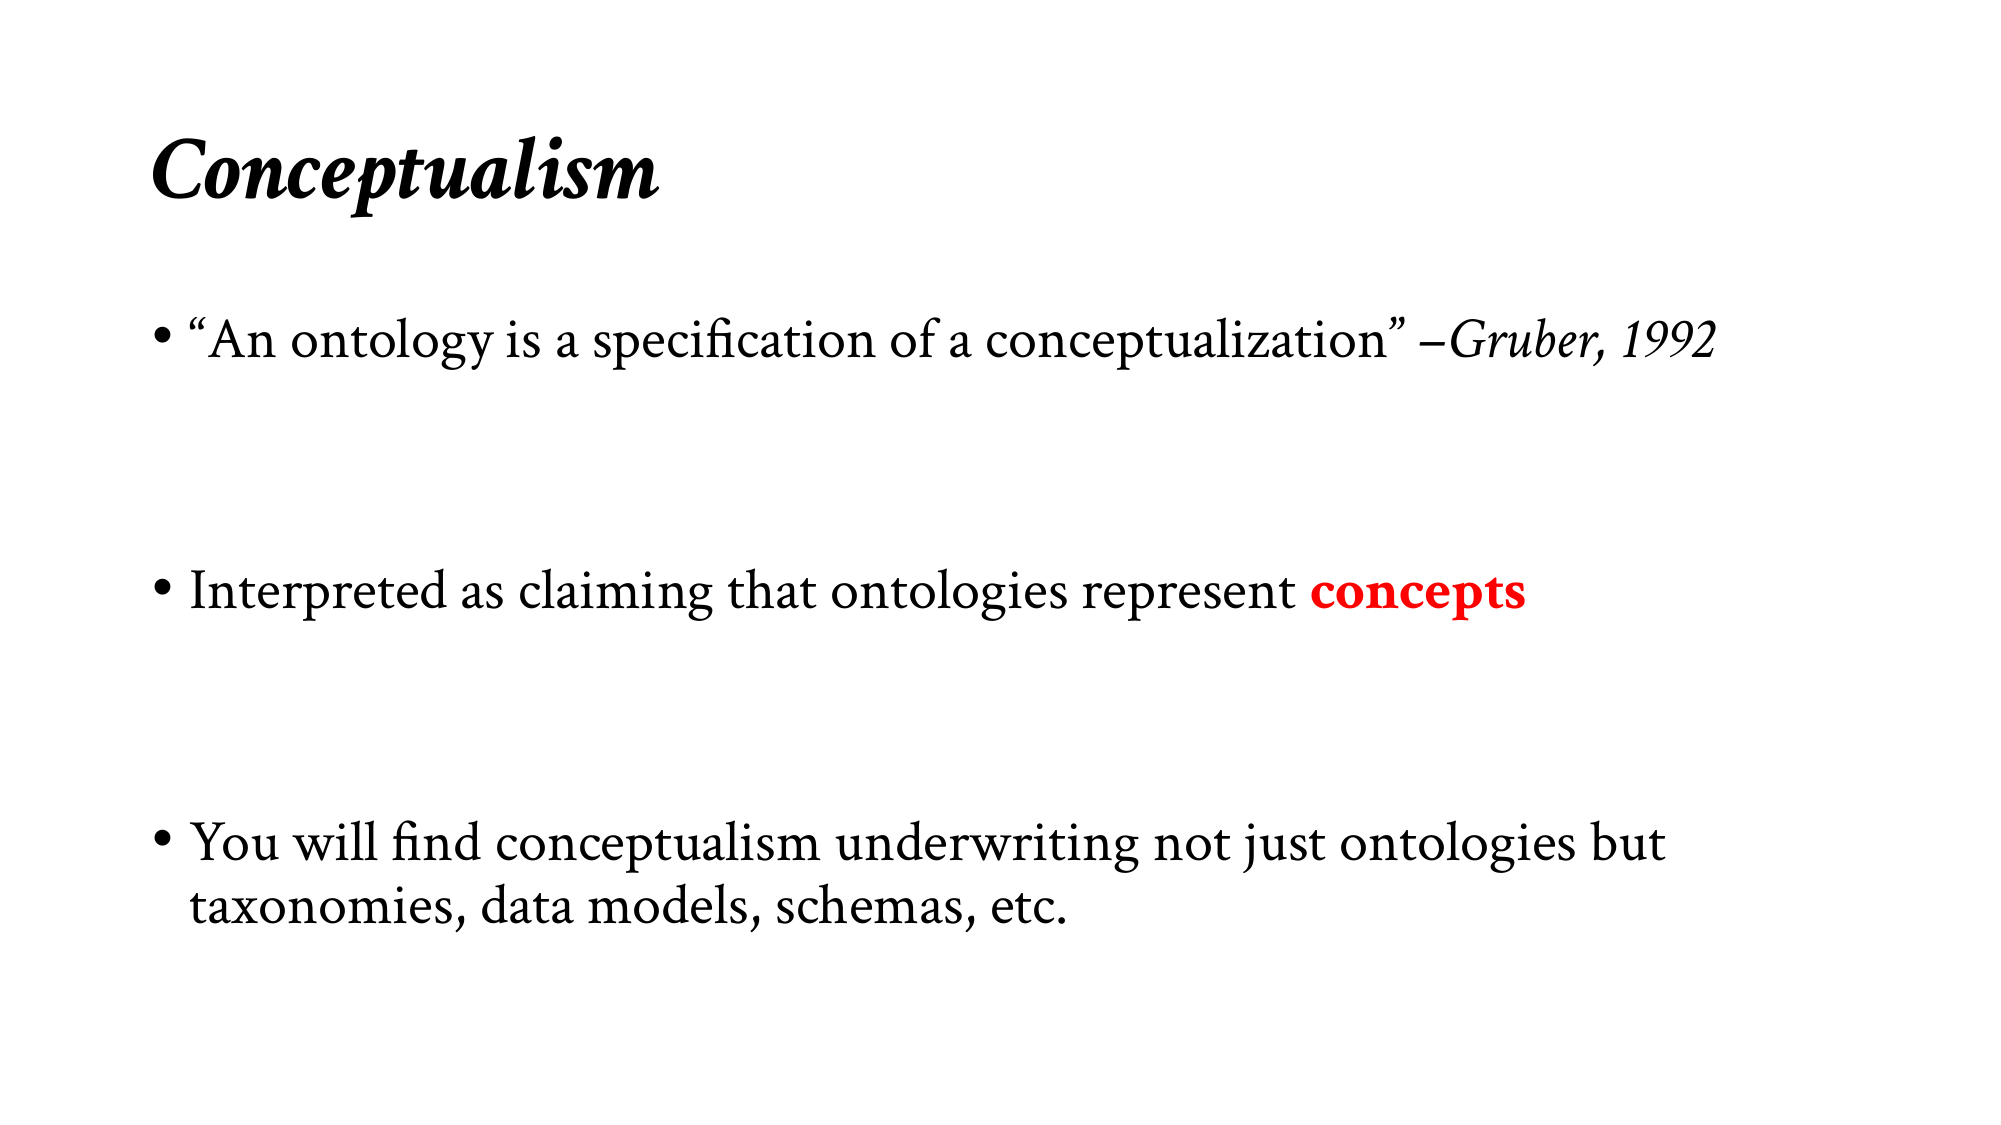

# Conceptualism
“An ontology is a specification of a conceptualization” –Gruber, 1992

Interpreted as claiming that ontologies represent concepts

You will find conceptualism underwriting not just ontologies but taxonomies, data models, schemas, etc.